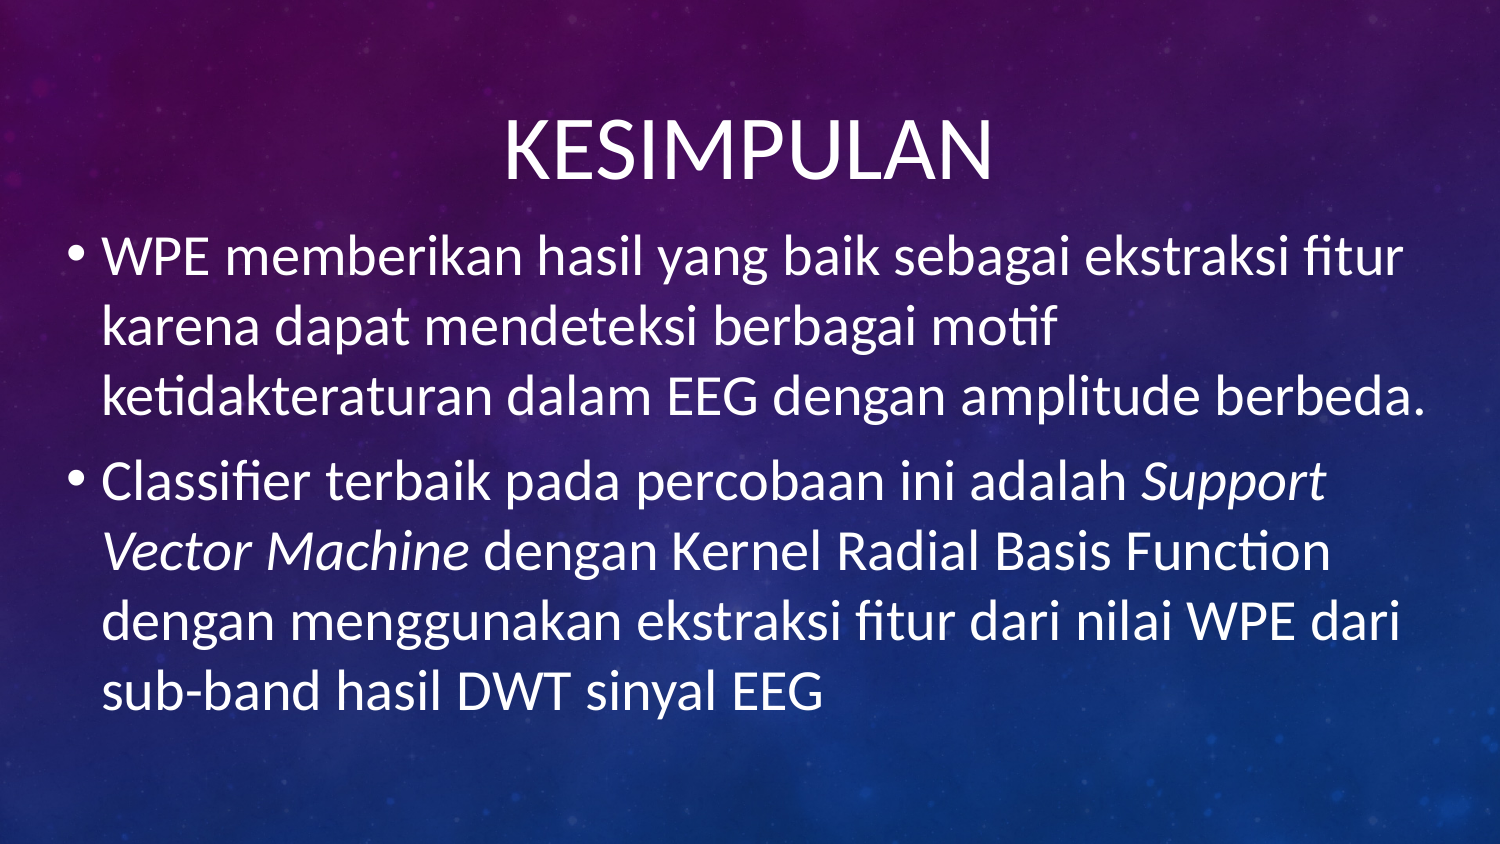

# Kesimpulan
WPE memberikan hasil yang baik sebagai ekstraksi fitur karena dapat mendeteksi berbagai motif ketidakteraturan dalam EEG dengan amplitude berbeda.
Classifier terbaik pada percobaan ini adalah Support Vector Machine dengan Kernel Radial Basis Function dengan menggunakan ekstraksi fitur dari nilai WPE dari sub-band hasil DWT sinyal EEG